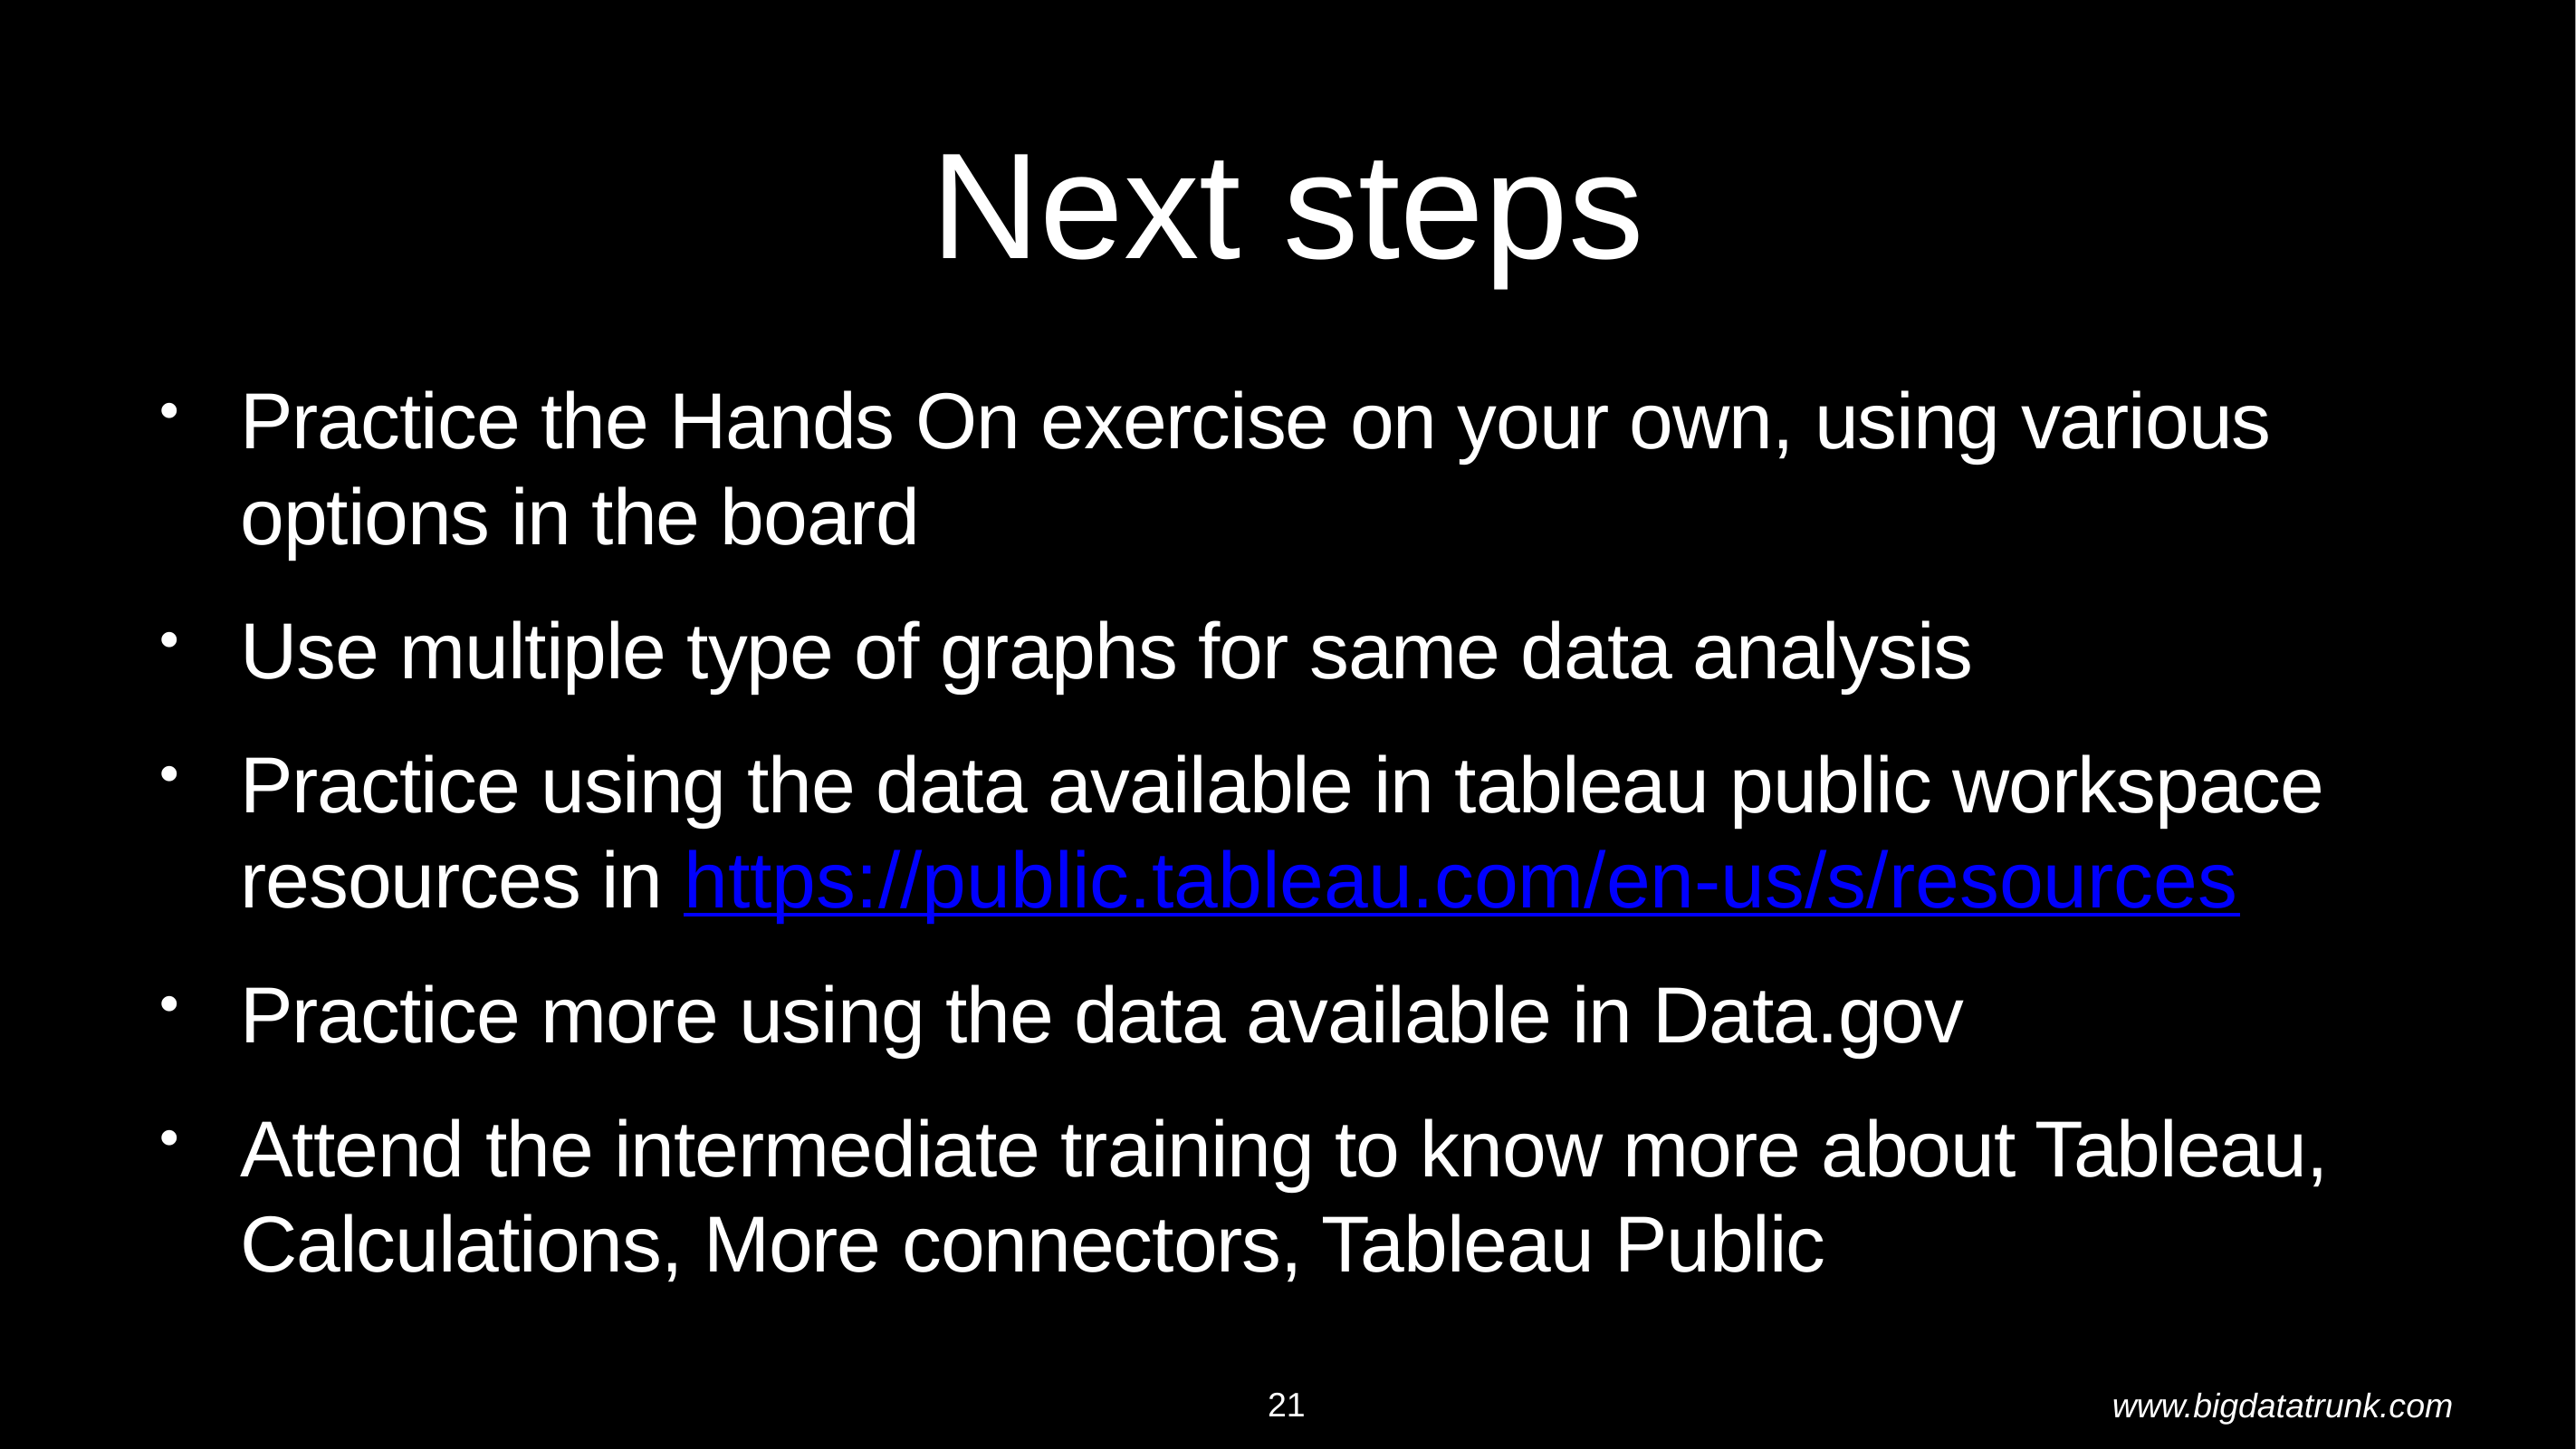

# Next steps

Practice the Hands On exercise on your own, using various options in the board
Use multiple type of graphs for same data analysis
Practice using the data available in tableau public workspace resources in https://public.tableau.com/en-us/s/resources
Practice more using the data available in Data.gov
Attend the intermediate training to know more about Tableau, Calculations, More connectors, Tableau Public

21